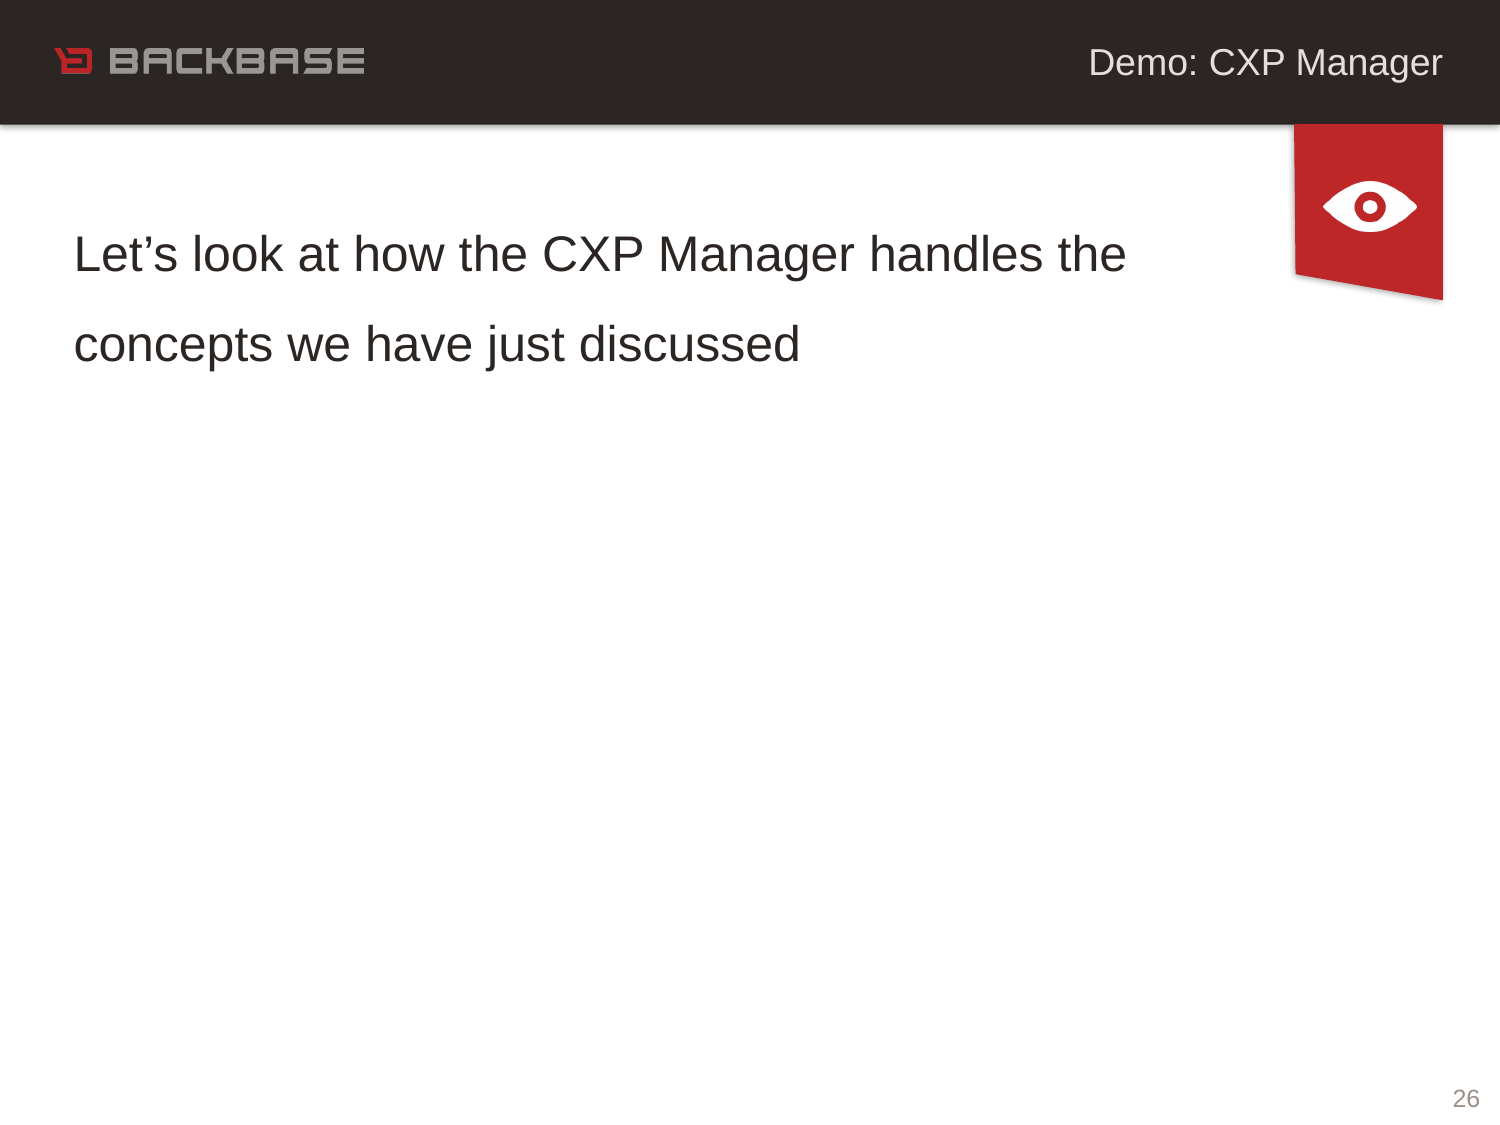

Demo: CXP Manager
Let’s look at how the CXP Manager handles the concepts we have just discussed

26